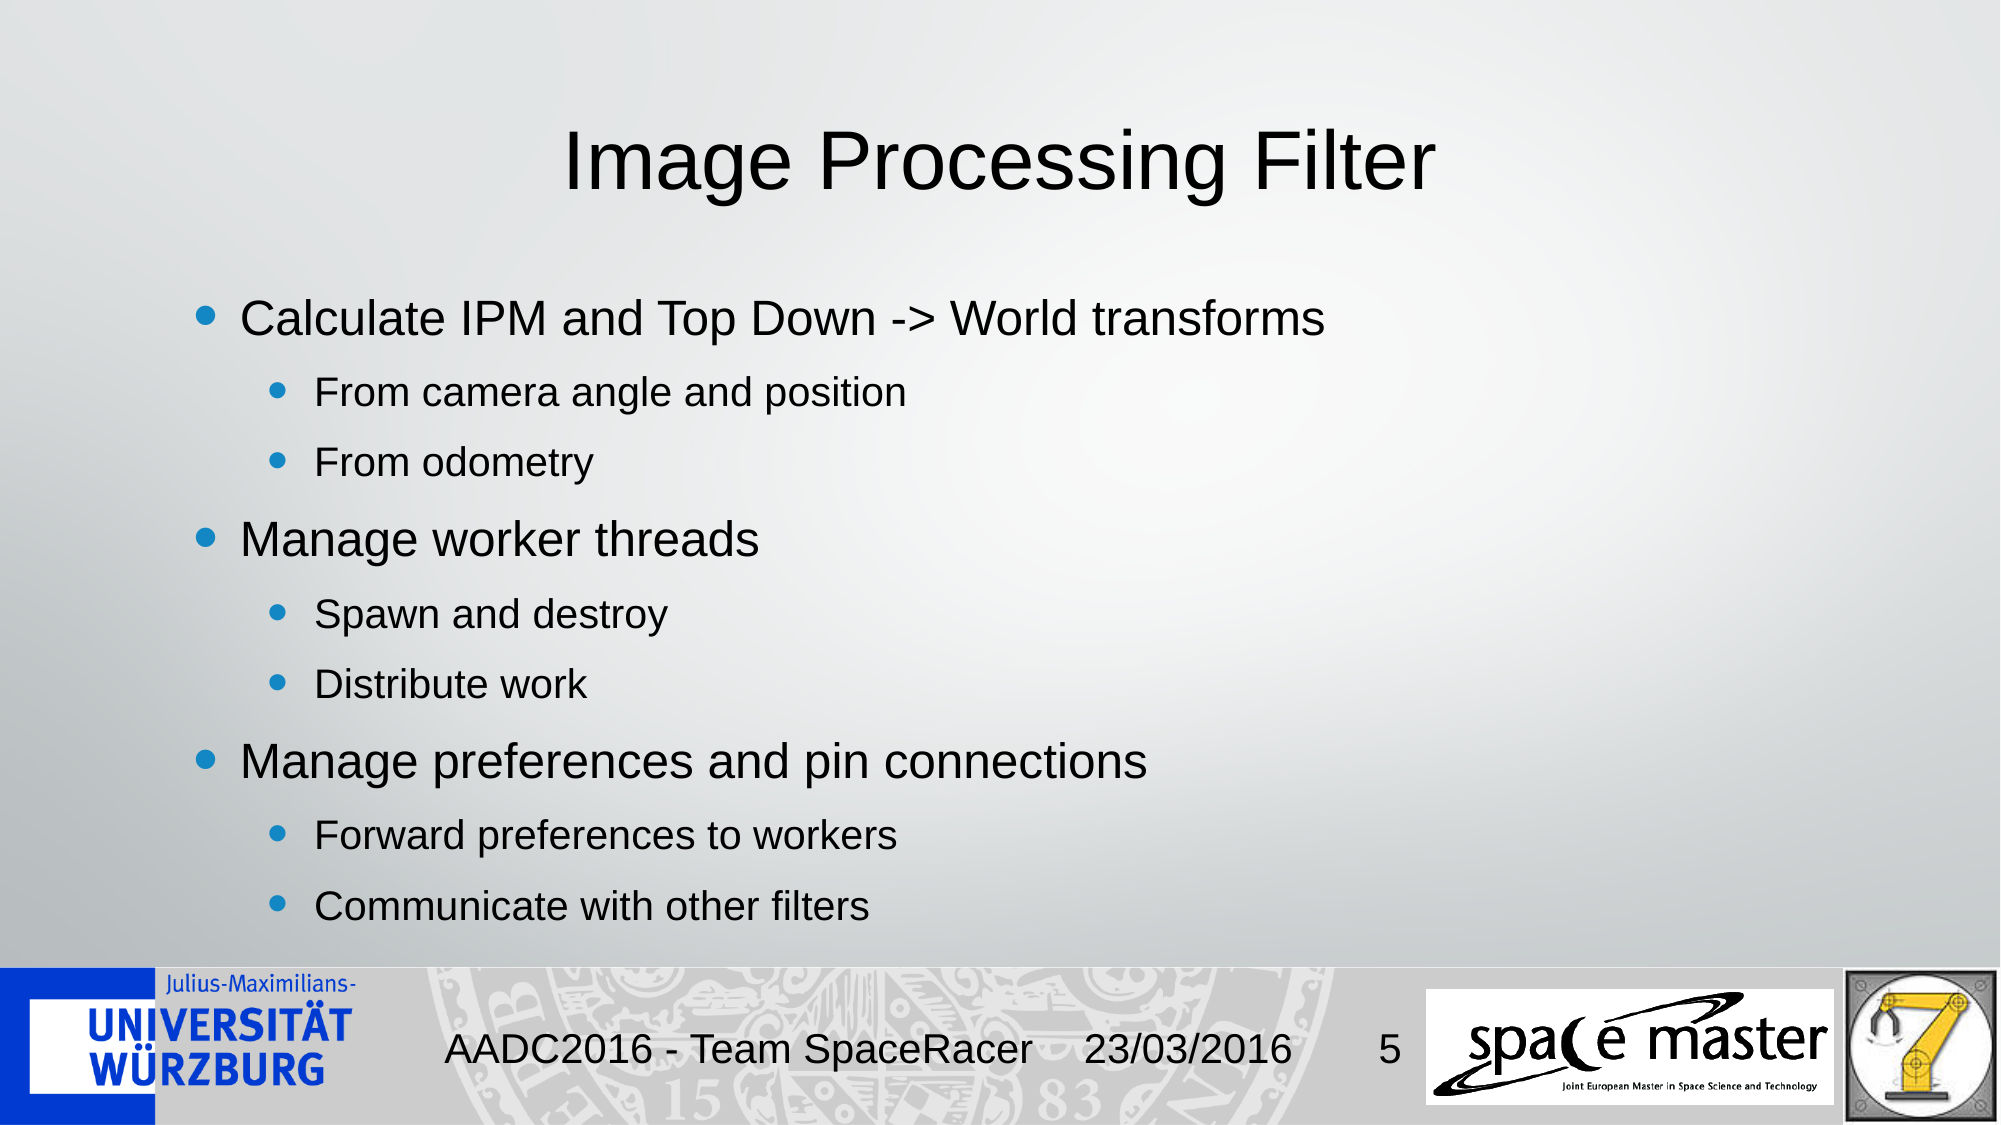

# Image Processing Filter
Calculate IPM and Top Down -> World transforms
From camera angle and position
From odometry
Manage worker threads
Spawn and destroy
Distribute work
Manage preferences and pin connections
Forward preferences to workers
Communicate with other filters
AADC2016 - Team SpaceRacer
23/03/2016
5